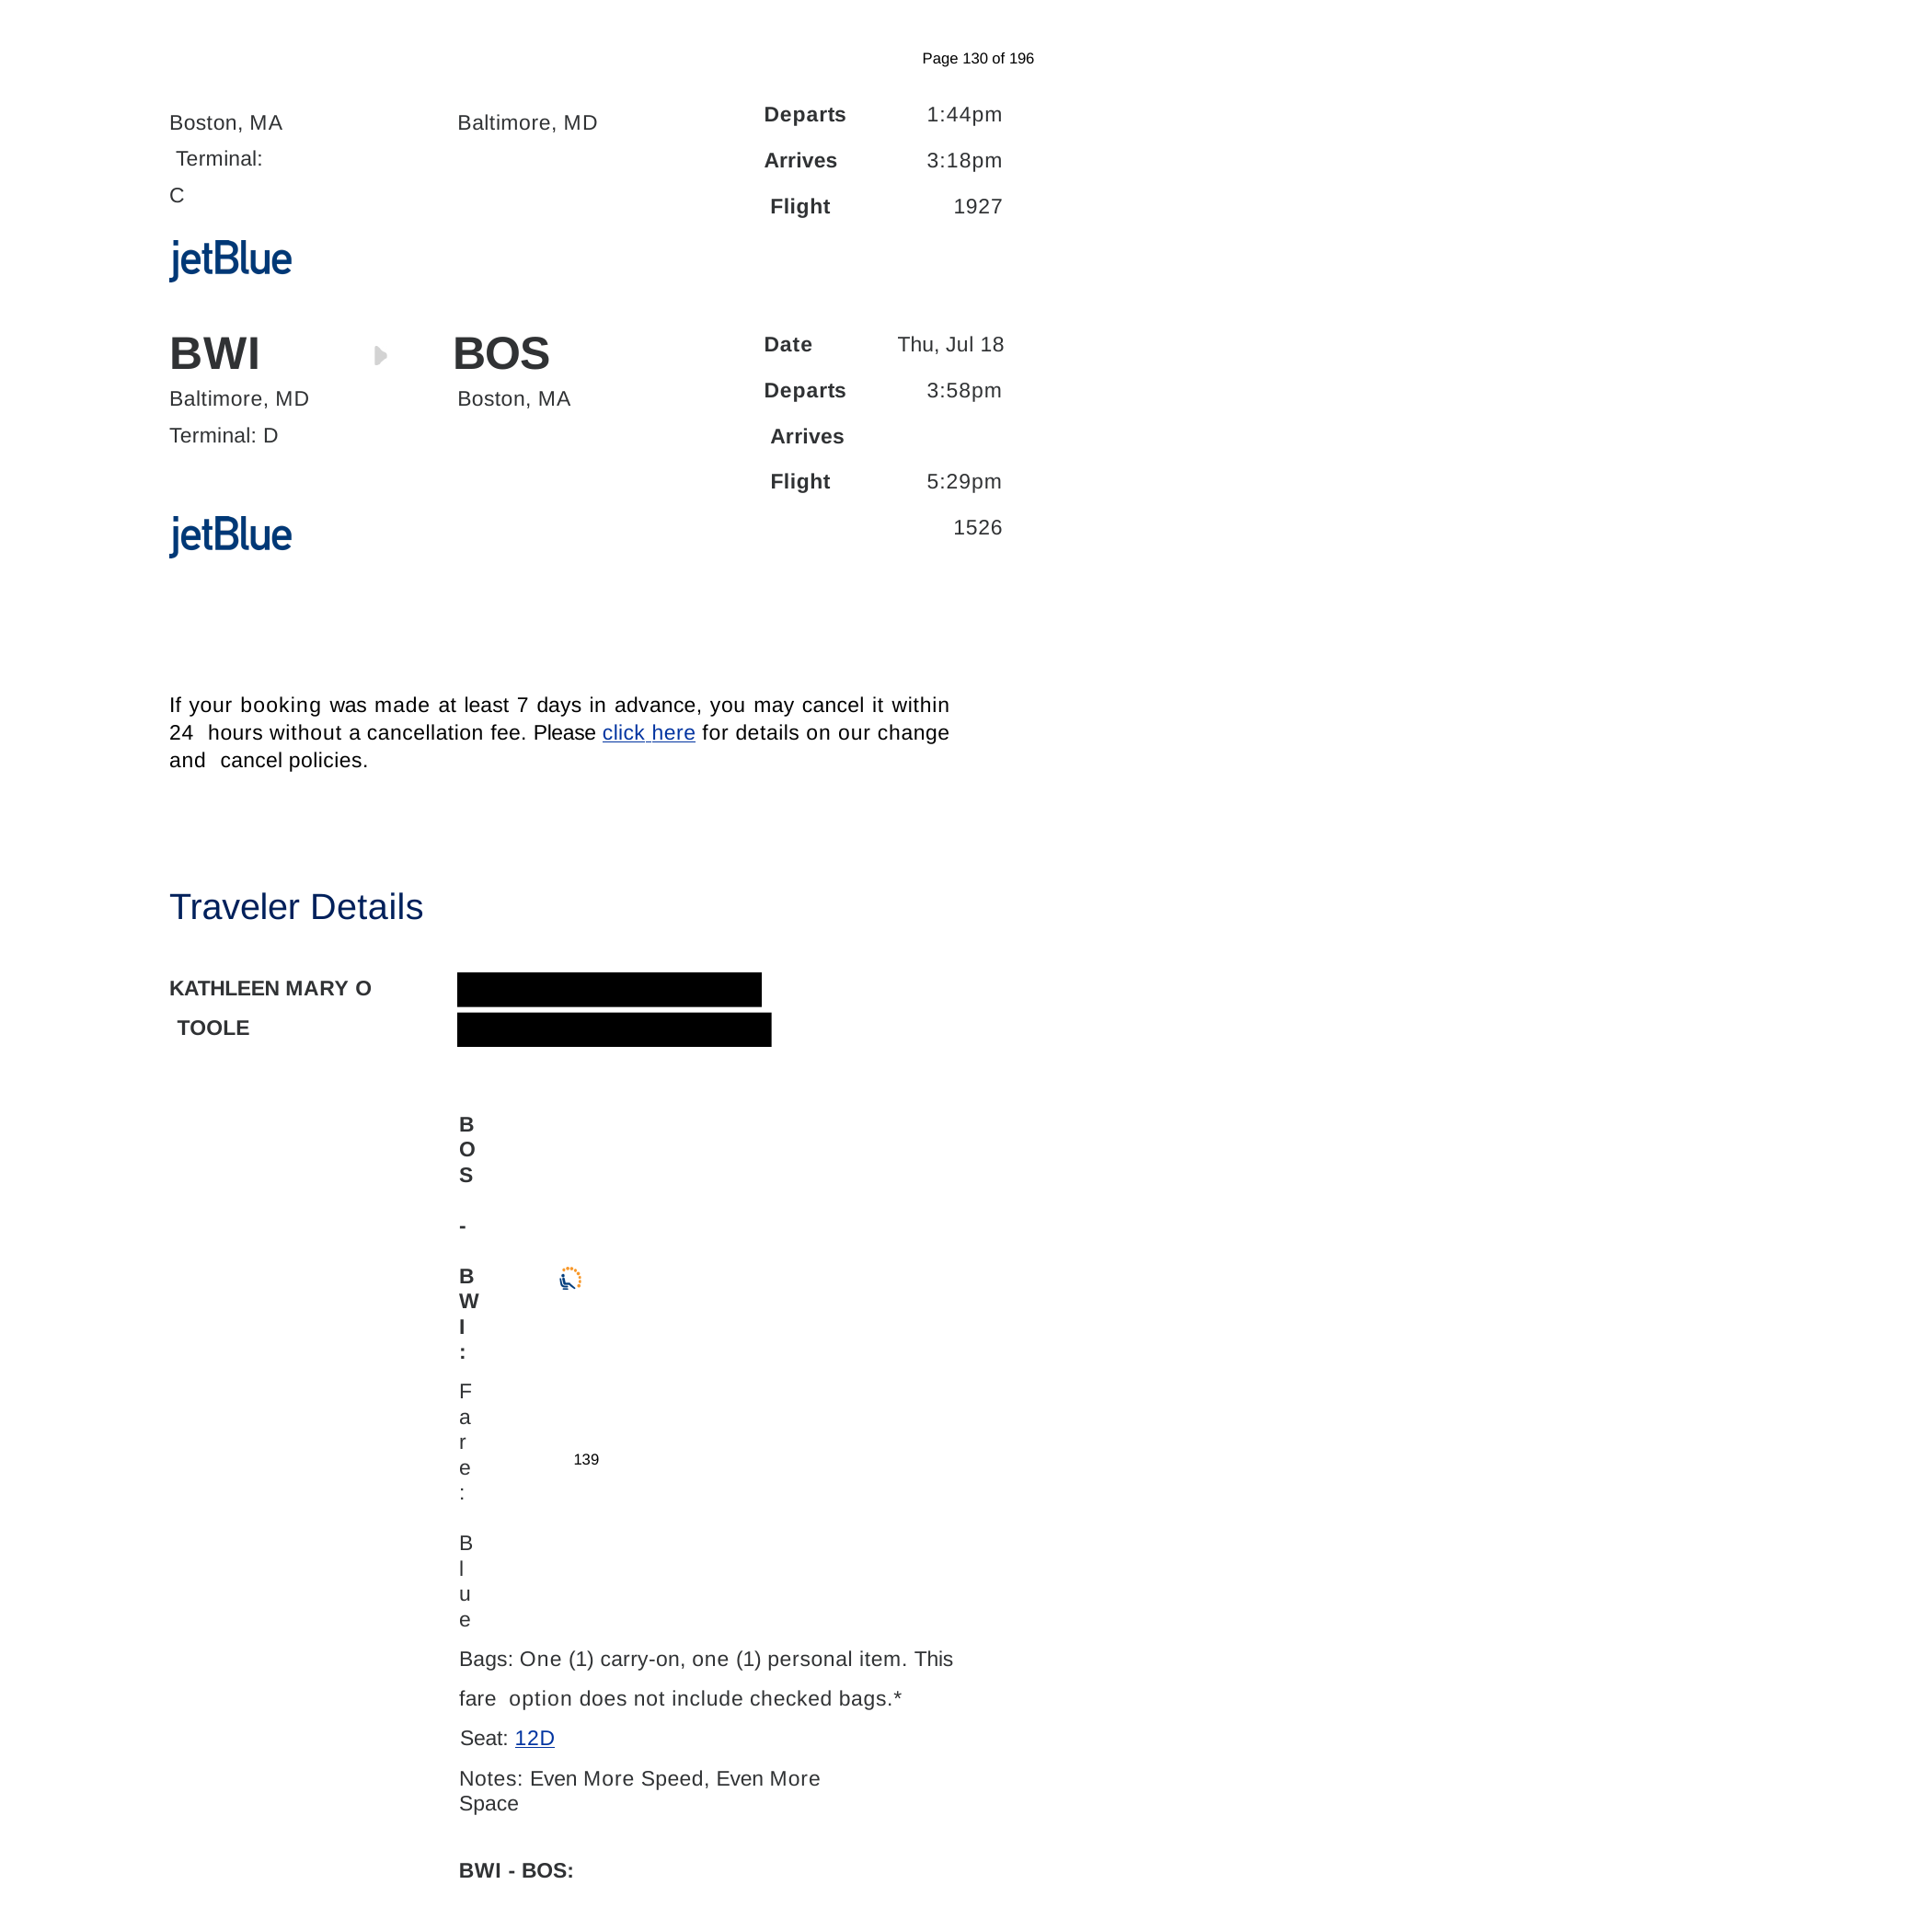

Page 130 of 196
Boston, MA  Terminal: C
Departs
Arrives  Flight
1:44pm
3:18pm
1927
Baltimore, MD

BWI
Baltimore, MD
Terminal: D
BOS
Boston, MA
Date
Departs  Arrives  Flight
Thu, Jul 18
3:58pm  5:29pm
1526

If your booking was made at least 7 days in advance, you may cancel it within 24  hours without a cancellation fee. Please click here for details on our change and  cancel policies.
Traveler Details
KATHLEEN MARY O  TOOLE

BOS - BWI:
Fare: Blue
Bags: One (1) carry-on, one (1) personal item. This fare  option does not include checked bags.*
Seat: 12D
Notes: Even More Speed, Even More Space

BWI - BOS:

139